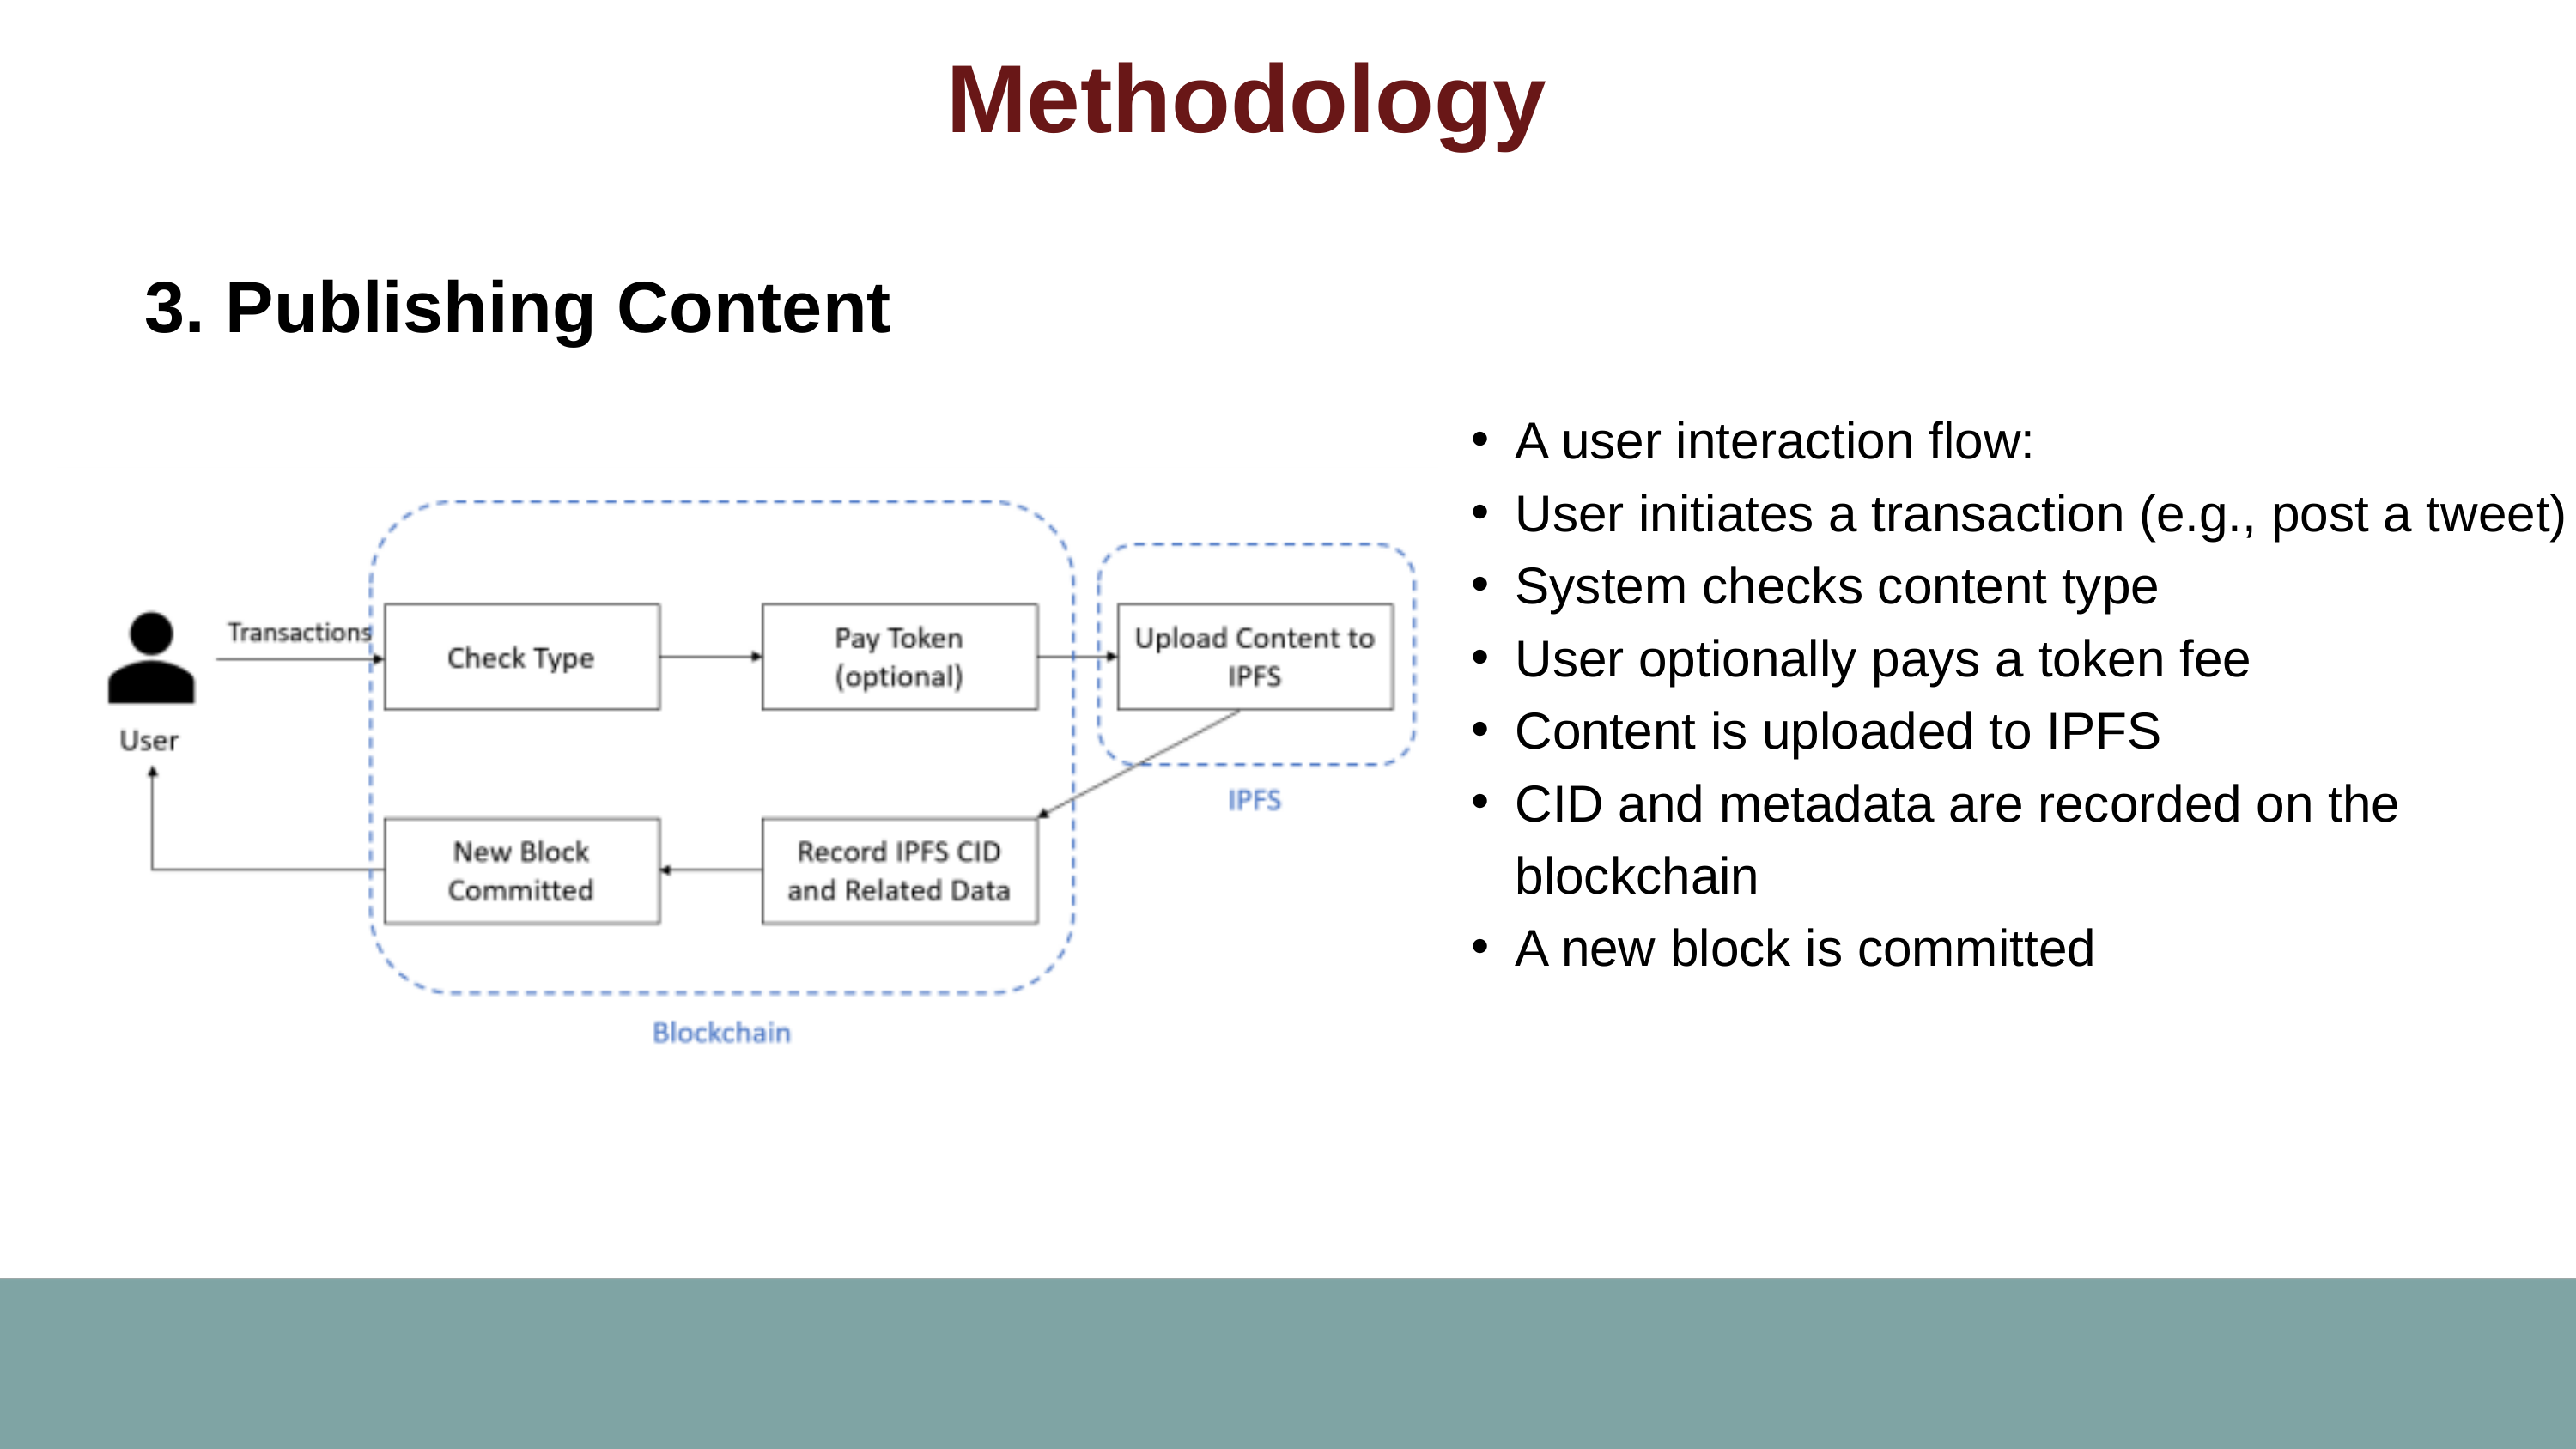

Methodology
3. Publishing Content
A user interaction flow:
User initiates a transaction (e.g., post a tweet)
System checks content type
User optionally pays a token fee
Content is uploaded to IPFS
CID and metadata are recorded on the blockchain
A new block is committed